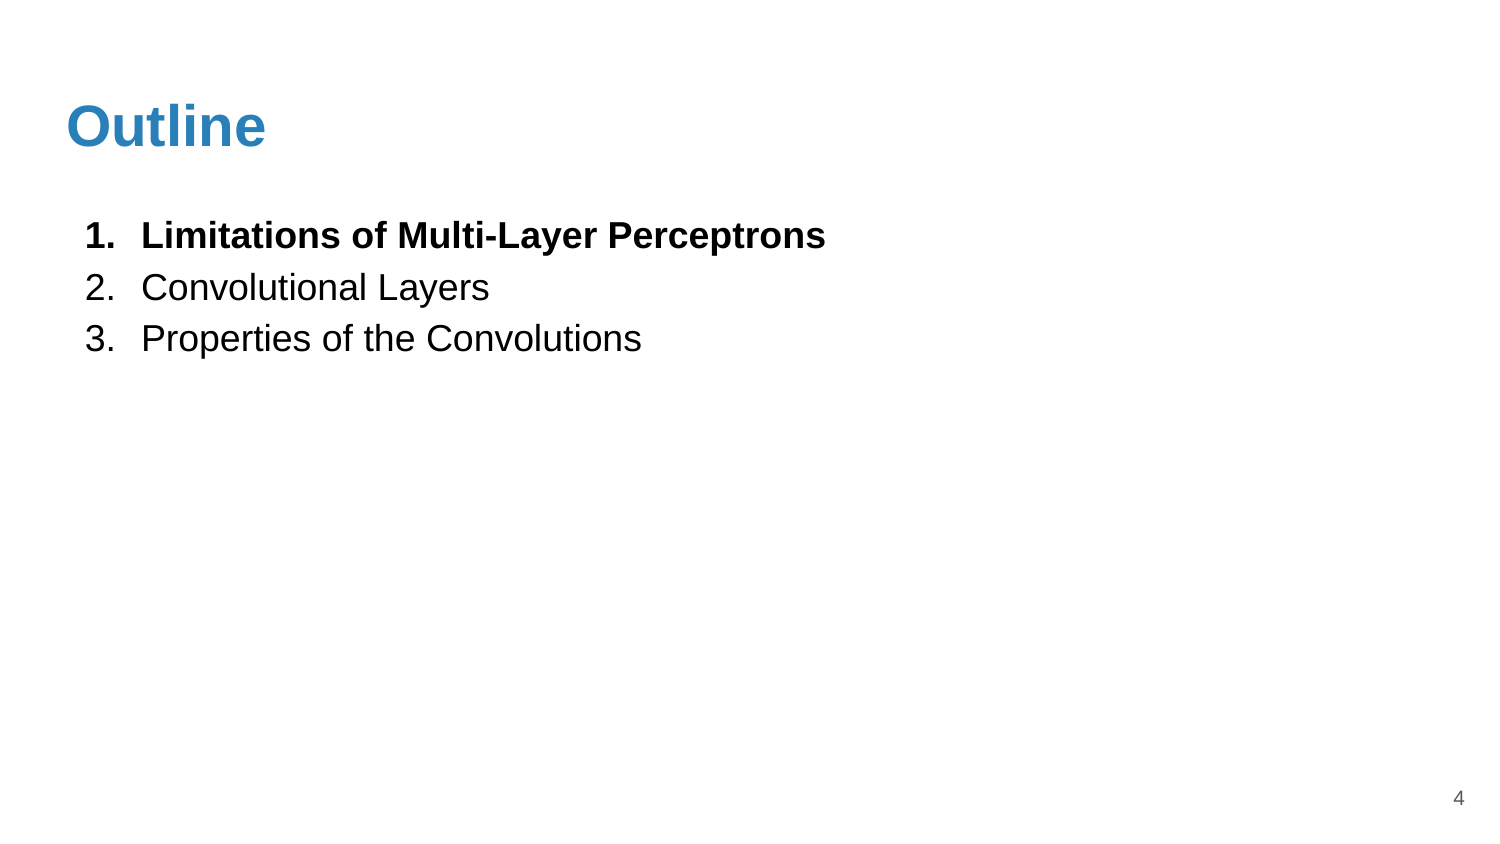

# Outline
Limitations of Multi-Layer Perceptrons
Convolutional Layers
Properties of the Convolutions

4